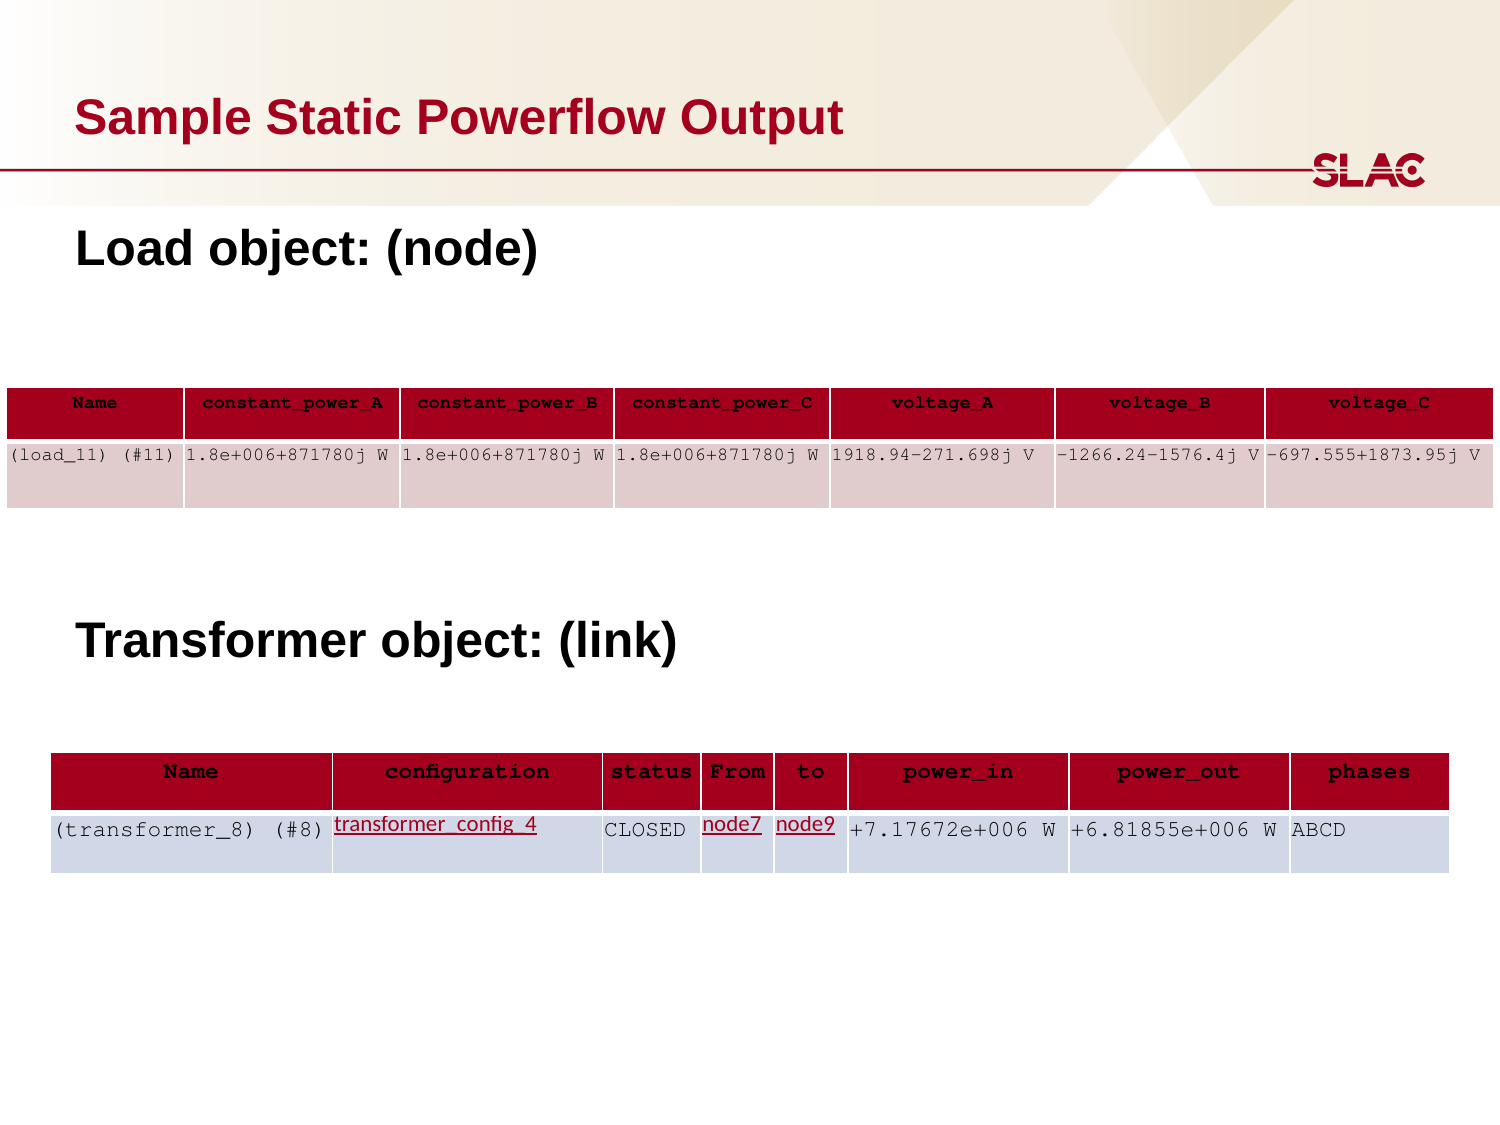

# Sample Static Powerflow Output
Load object: (node)

Transformer object: (link)

| Name | constant\_power\_A | constant\_power\_B | constant\_power\_C | voltage\_A | voltage\_B | voltage\_C |
| --- | --- | --- | --- | --- | --- | --- |
| (load\_11) (#11) | 1.8e+006+871780j W | 1.8e+006+871780j W | 1.8e+006+871780j W | 1918.94-271.698j V | -1266.24-1576.4j V | -697.555+1873.95j V |
| Name | configuration | status | From | to | power\_in | power\_out | phases |
| --- | --- | --- | --- | --- | --- | --- | --- |
| (transformer\_8) (#8) | transformer\_config\_4 | CLOSED | node7 | node9 | +7.17672e+006 W | +6.81855e+006 W | ABCD |